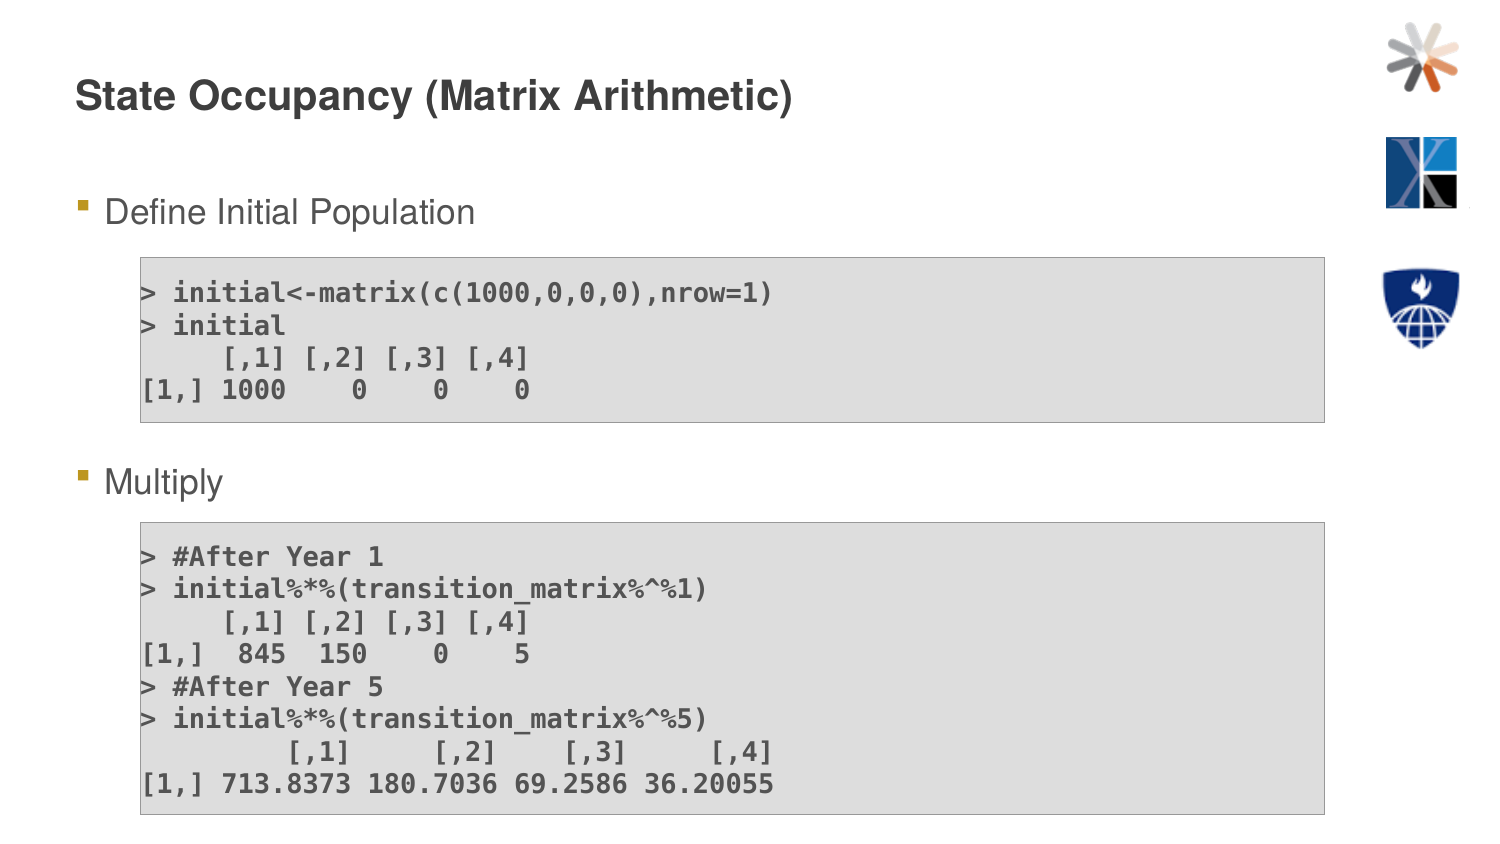

# State Occupancy (Matrix Arithmetic)
Define Initial Population

Multiply

> initial<-matrix(c(1000,0,0,0),nrow=1)
> initial
     [,1] [,2] [,3] [,4]
[1,] 1000    0    0    0
> #After Year 1
> initial%*%(transition_matrix%^%1)
     [,1] [,2] [,3] [,4]
[1,]  845  150    0    5
> #After Year 5
> initial%*%(transition_matrix%^%5)
         [,1]     [,2]    [,3]     [,4]
[1,] 713.8373 180.7036 69.2586 36.20055